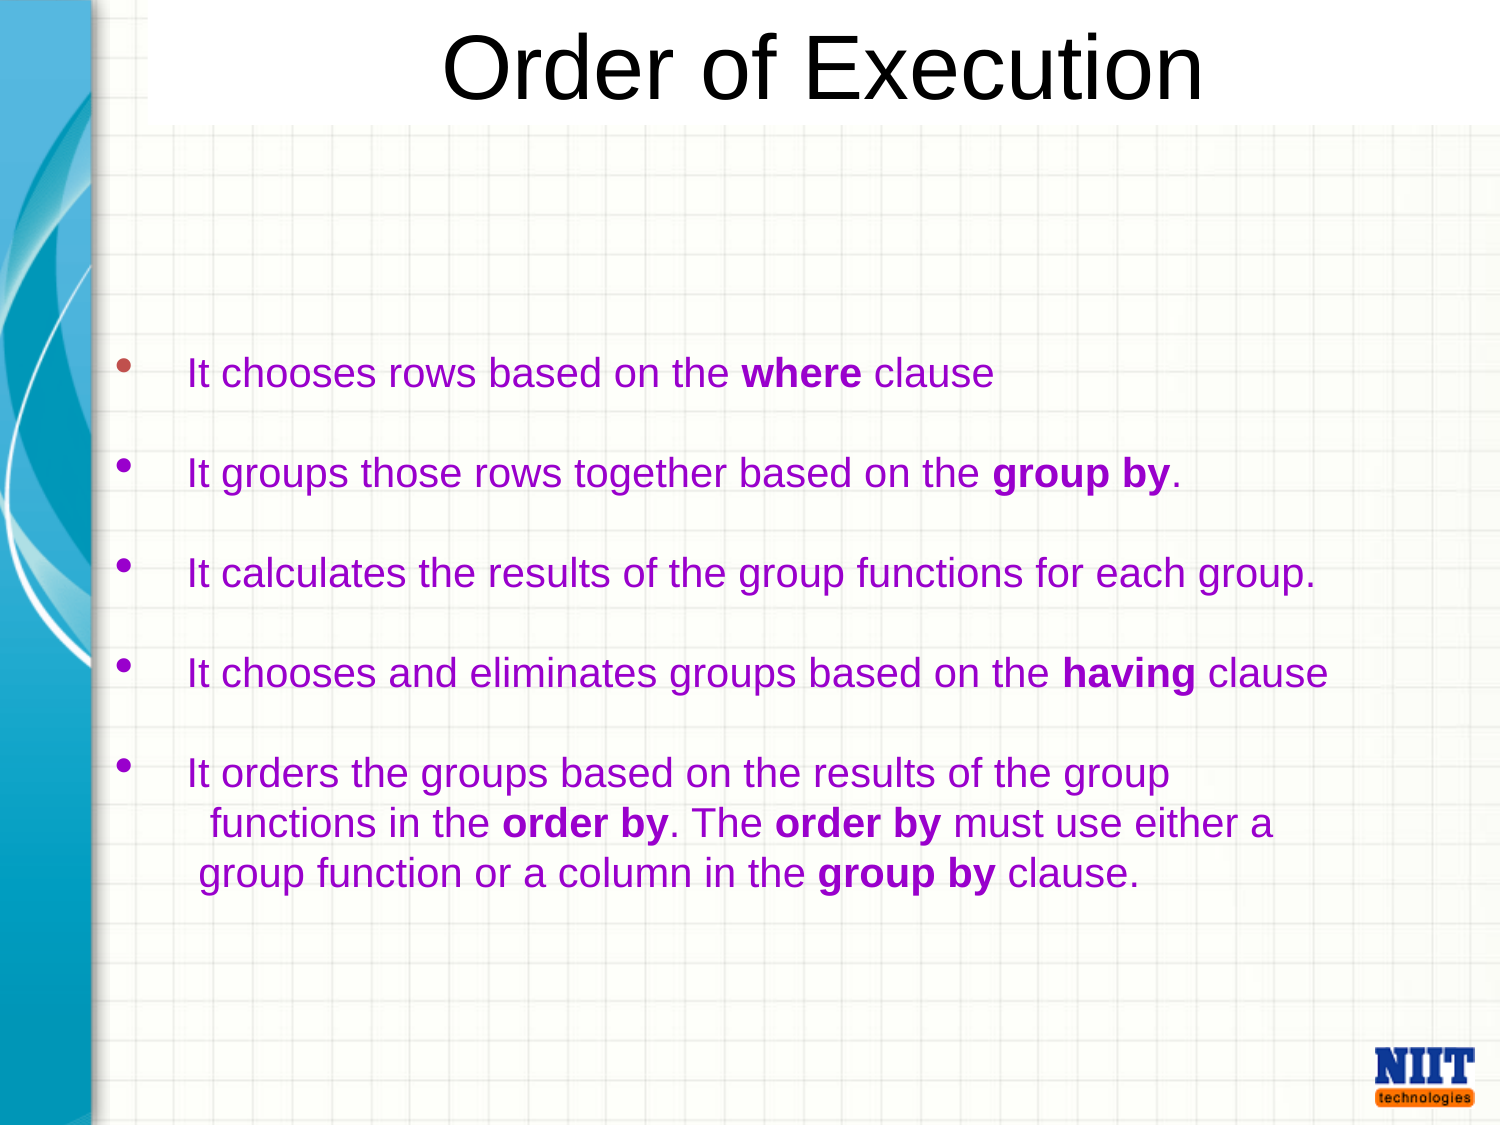

Order of Execution

   It chooses rows based on the where clause

   It groups those rows together based on the group by.

   It calculates the results of the group functions for each group.

   It chooses and eliminates groups based on the having clause

   It orders the groups based on the results of the group
     functions in the order by. The order by must use either a
    group function or a column in the group by clause.